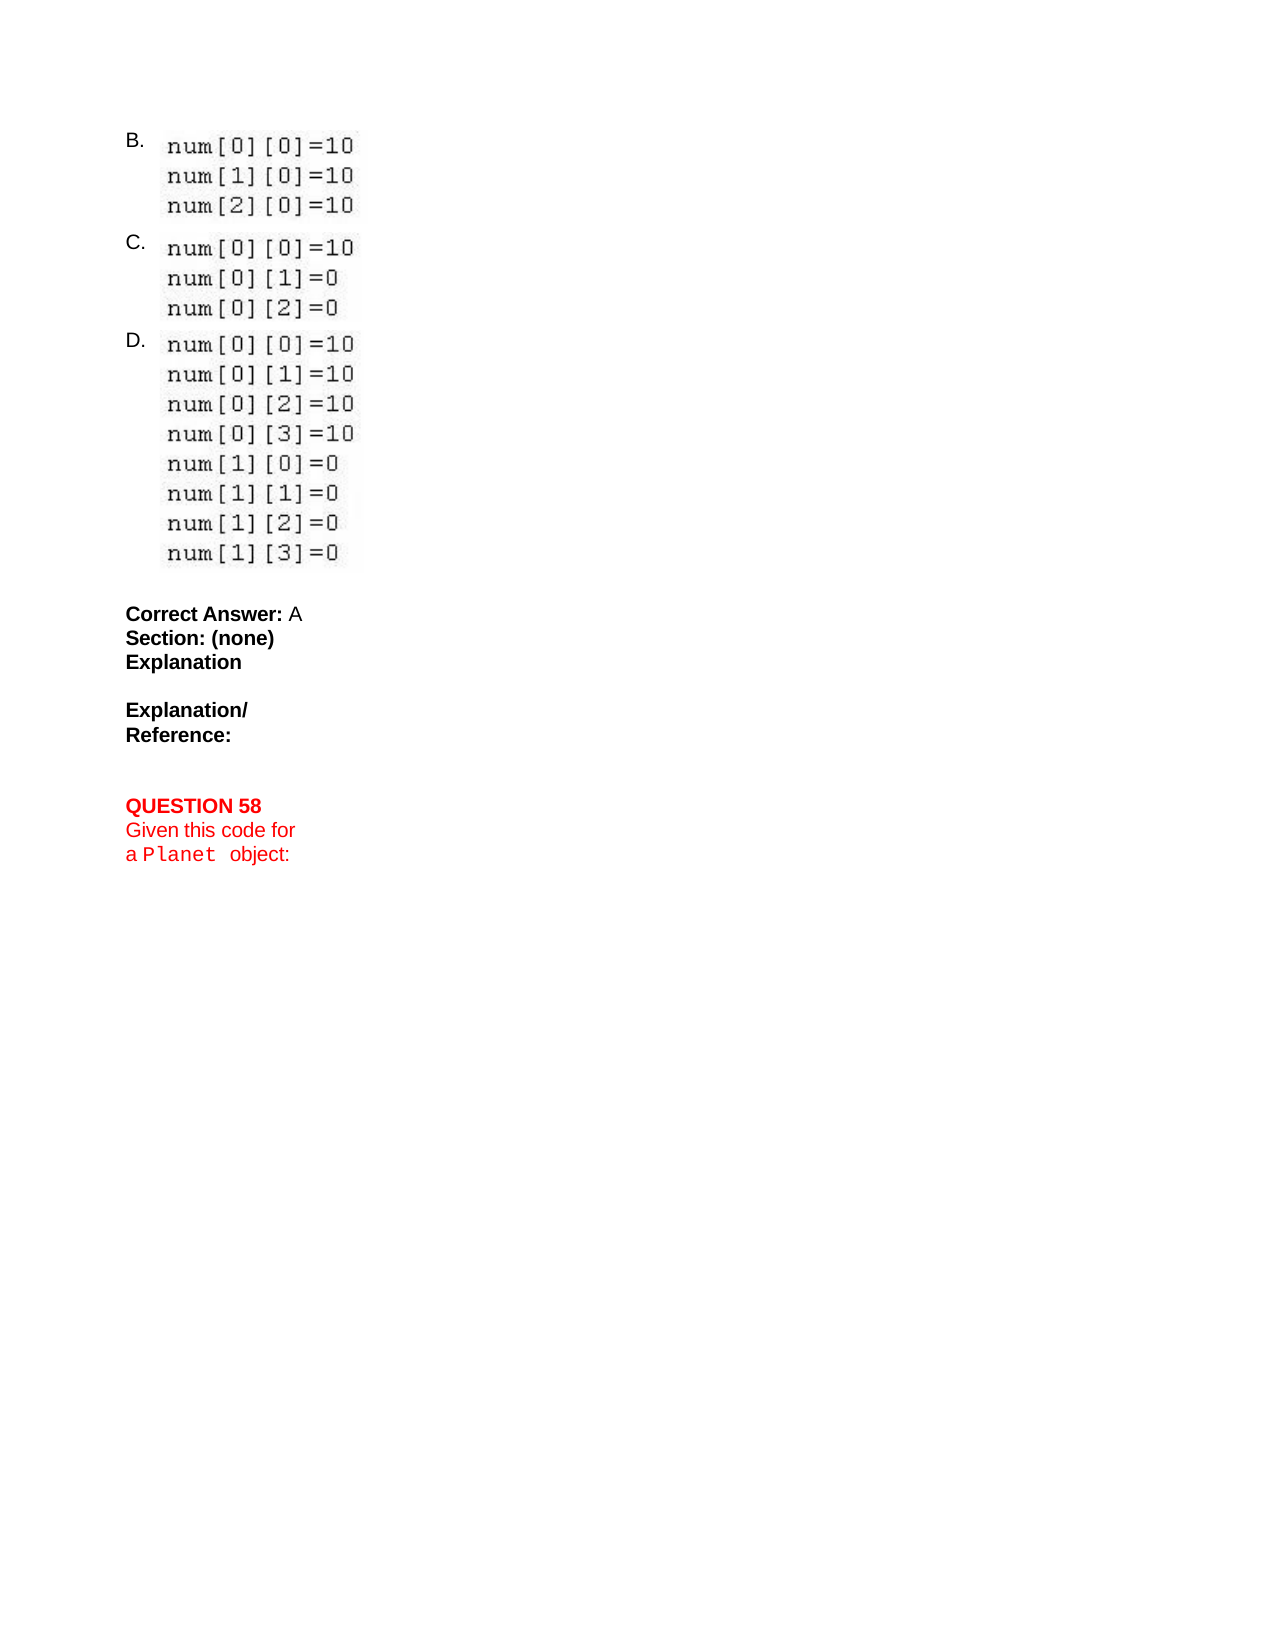

B.

C.

D.

Correct Answer: A  Section: (none)  Explanation

Explanation/Reference:

QUESTION 58
Given this code for a Planet object: